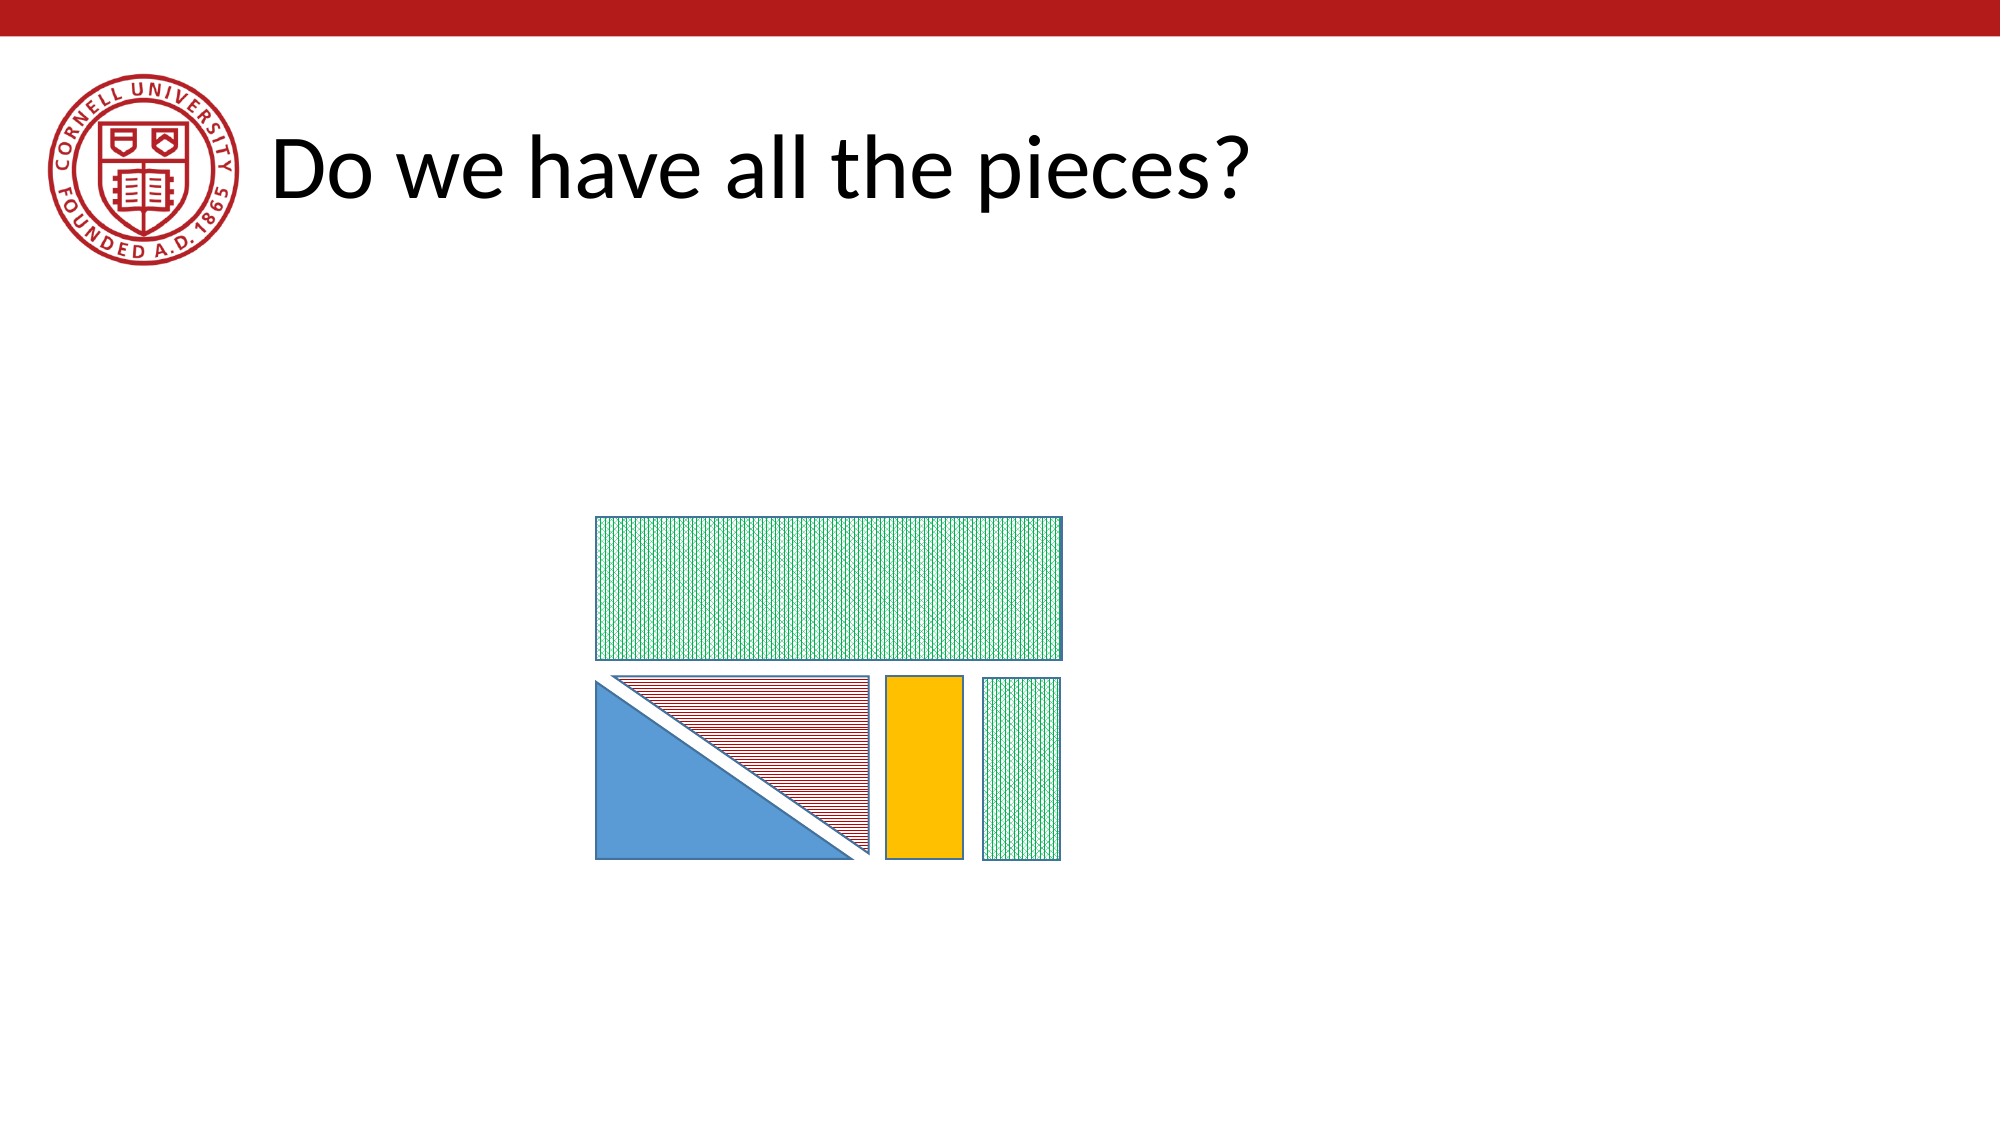

# Do we have all the pieces?